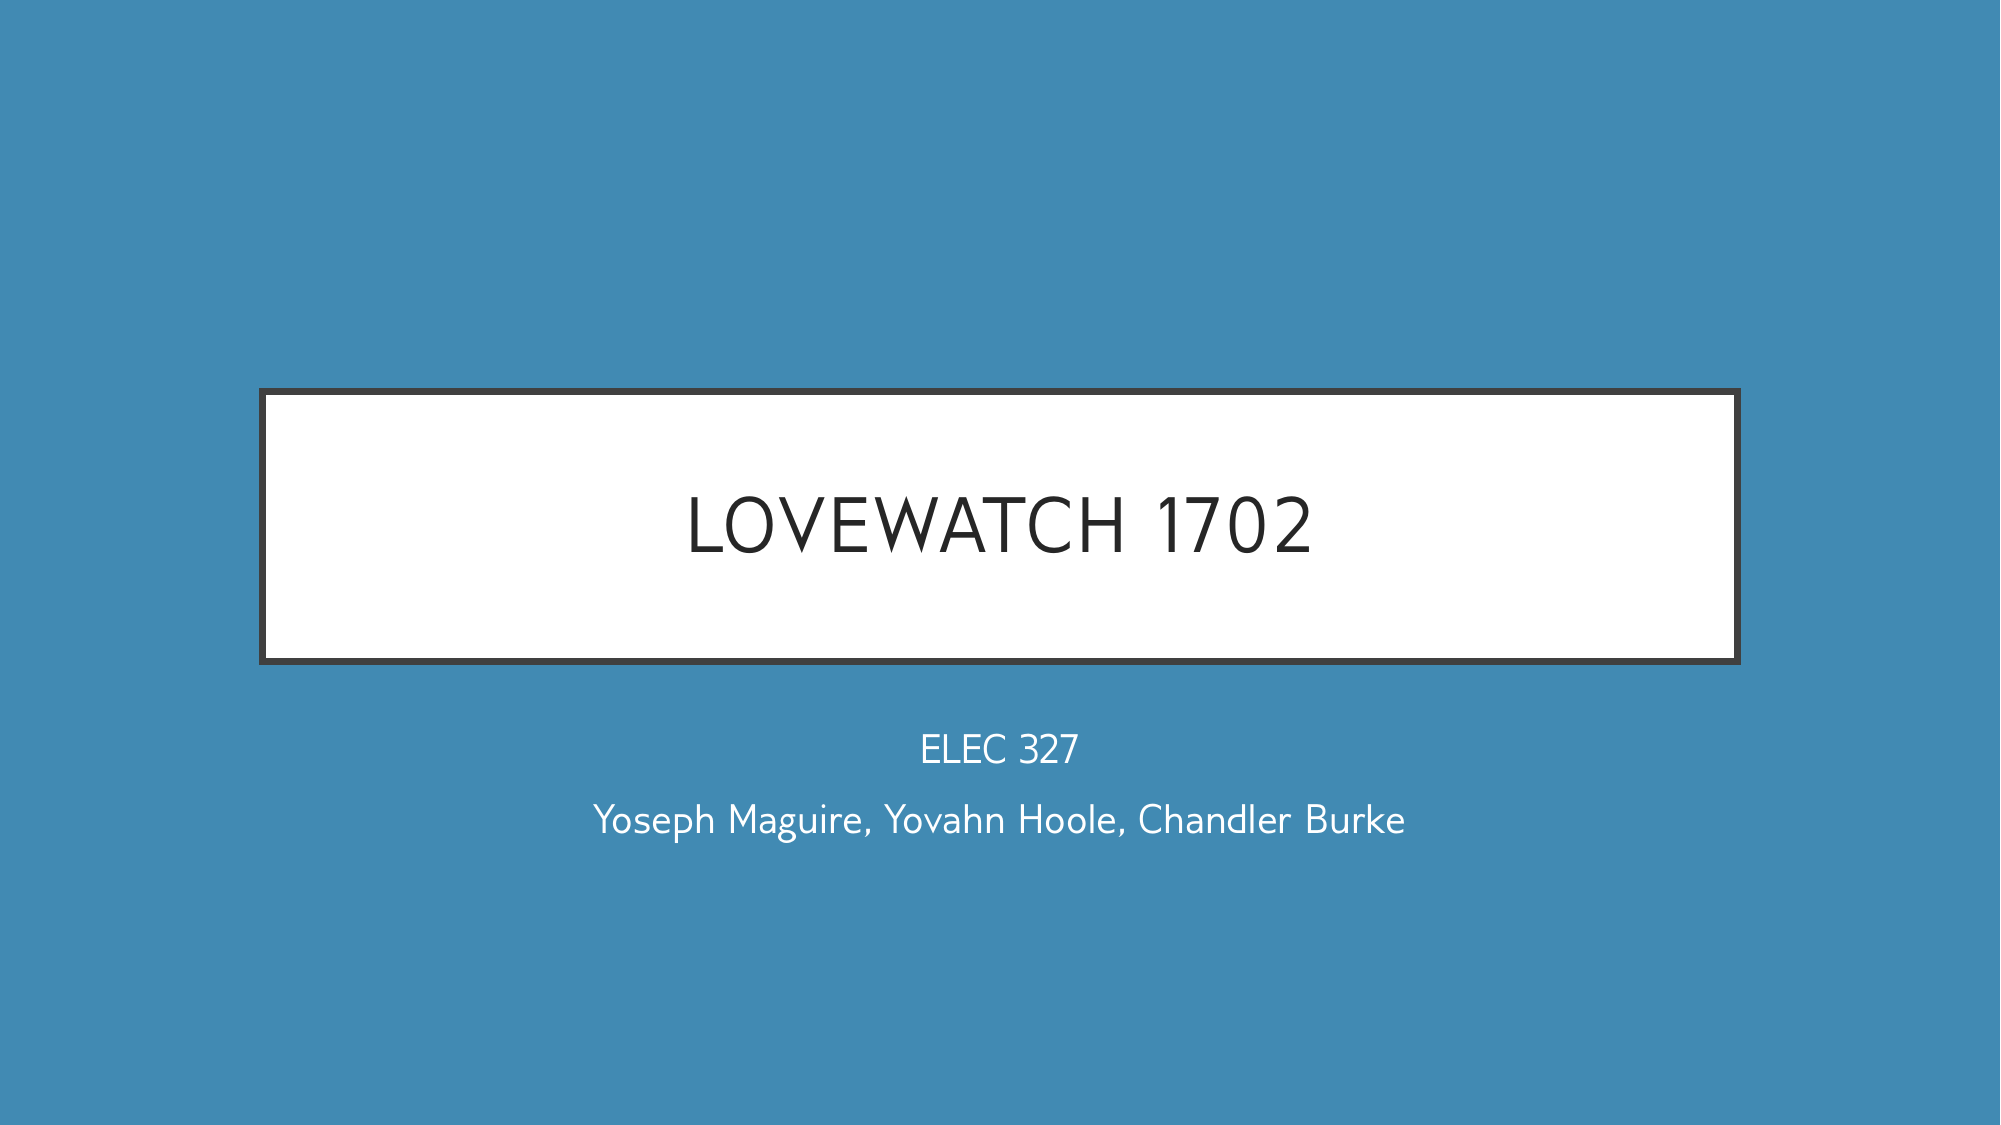

# Lovewatch 1702
ELEC 327
Yoseph Maguire, Yovahn Hoole, Chandler Burke